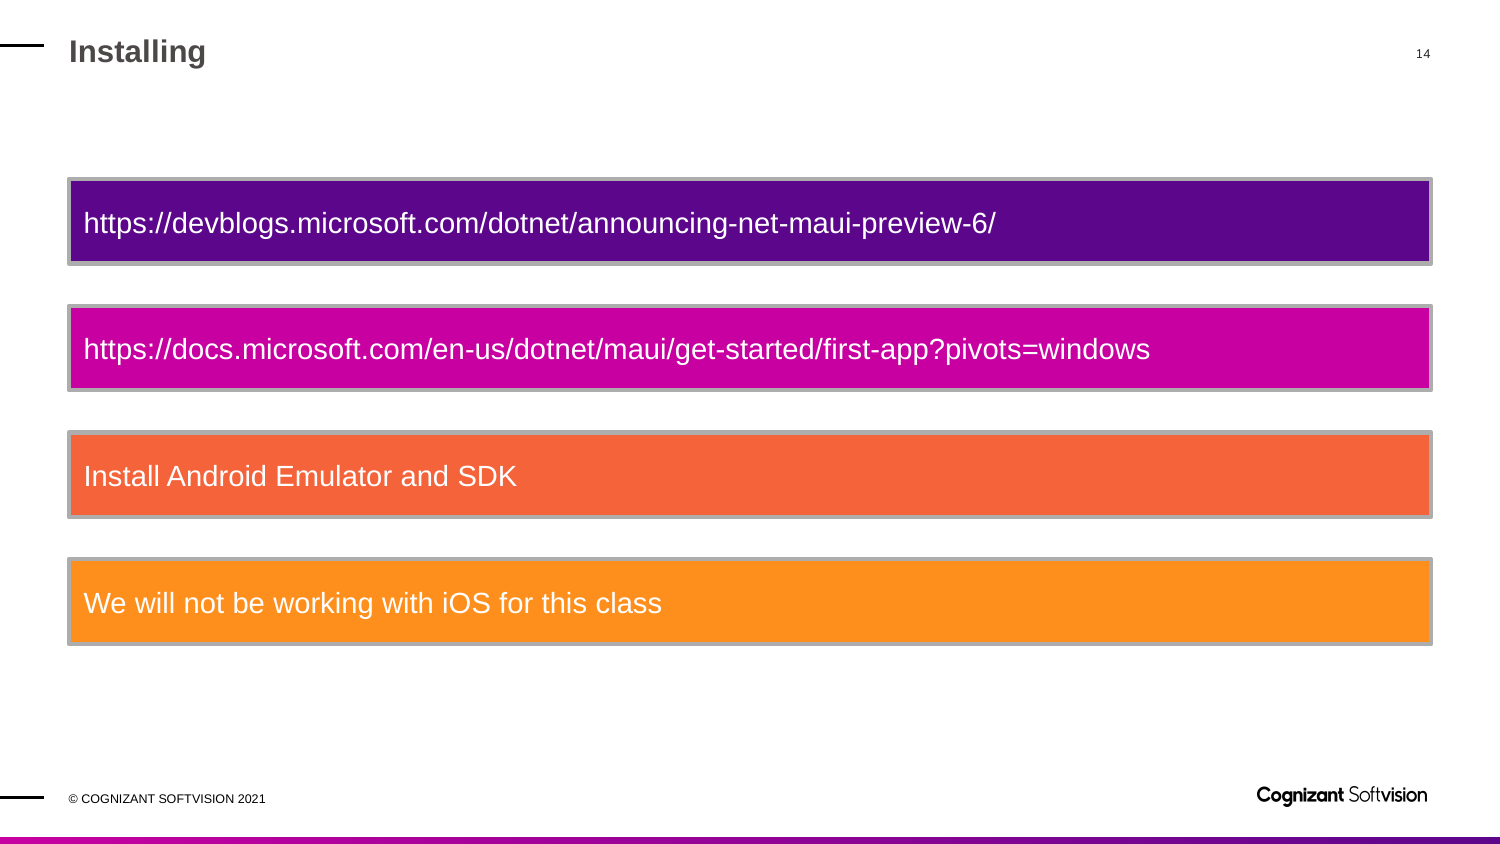

# Installing

https://devblogs.microsoft.com/dotnet/announcing-net-maui-preview-6/
https://docs.microsoft.com/en-us/dotnet/maui/get-started/first-app?pivots=windows
Install Android Emulator and SDK
We will not be working with iOS for this class